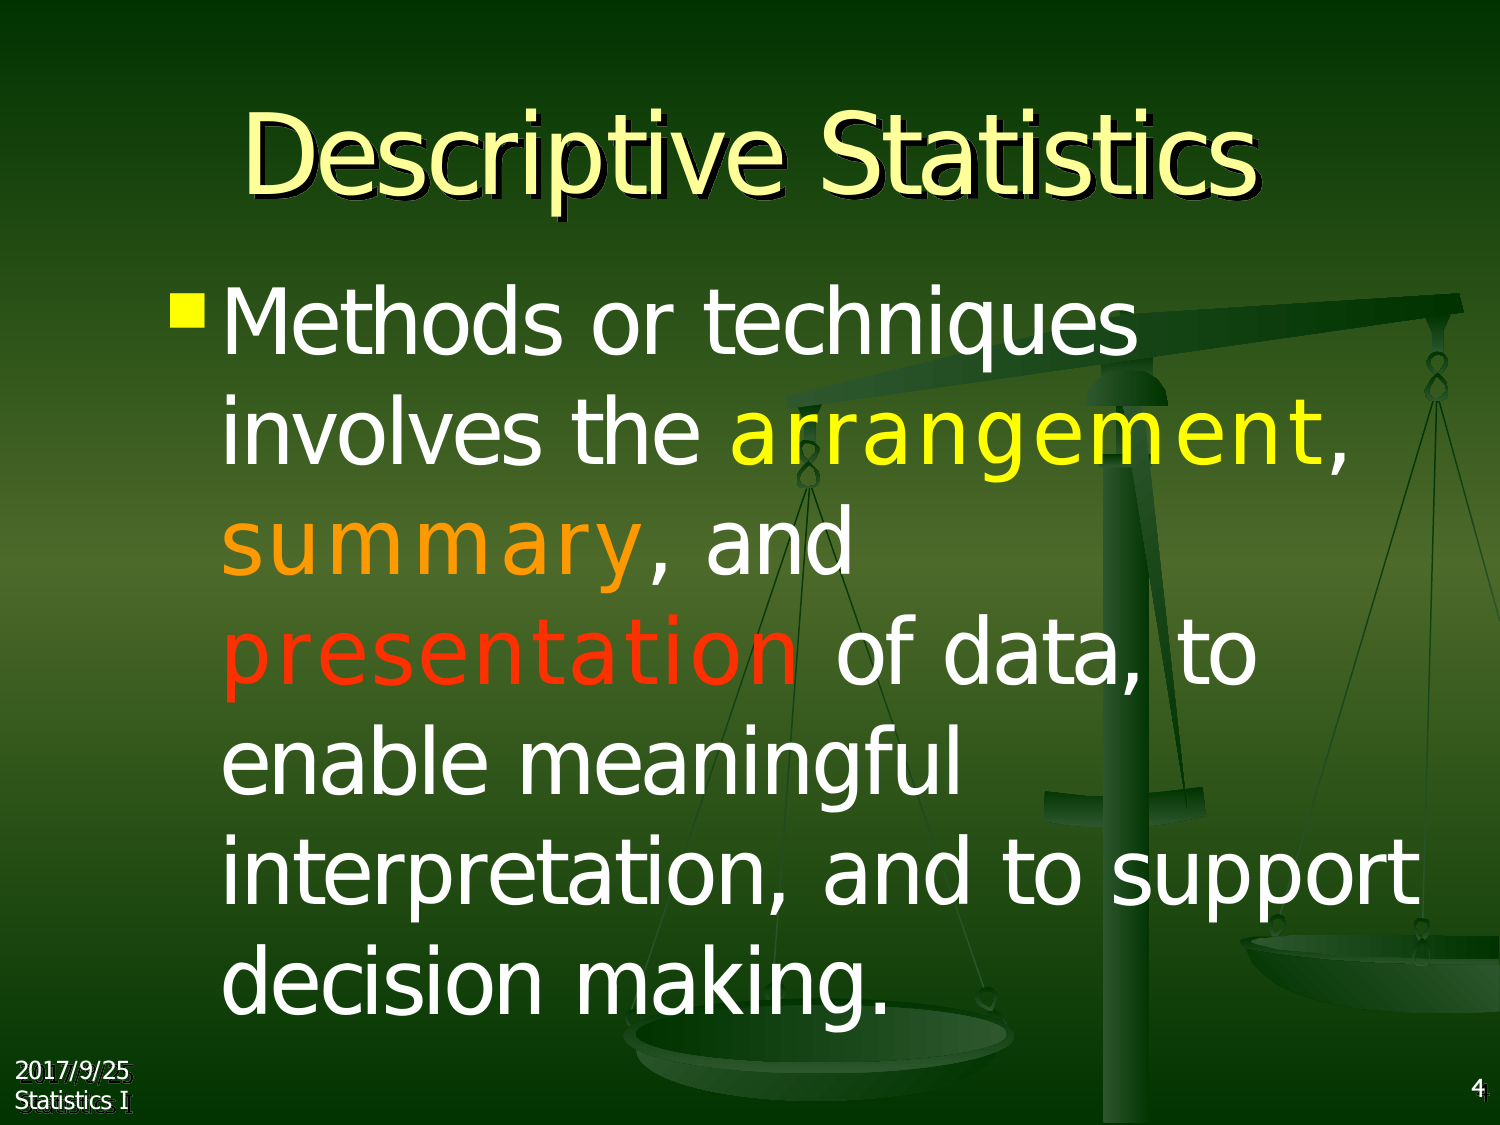

# Descriptive Statistics
Methods or techniques involves the arrangement, summary, and presentation of data, to enable meaningful interpretation, and to support decision making.
2017/9/25
Statistics I
4